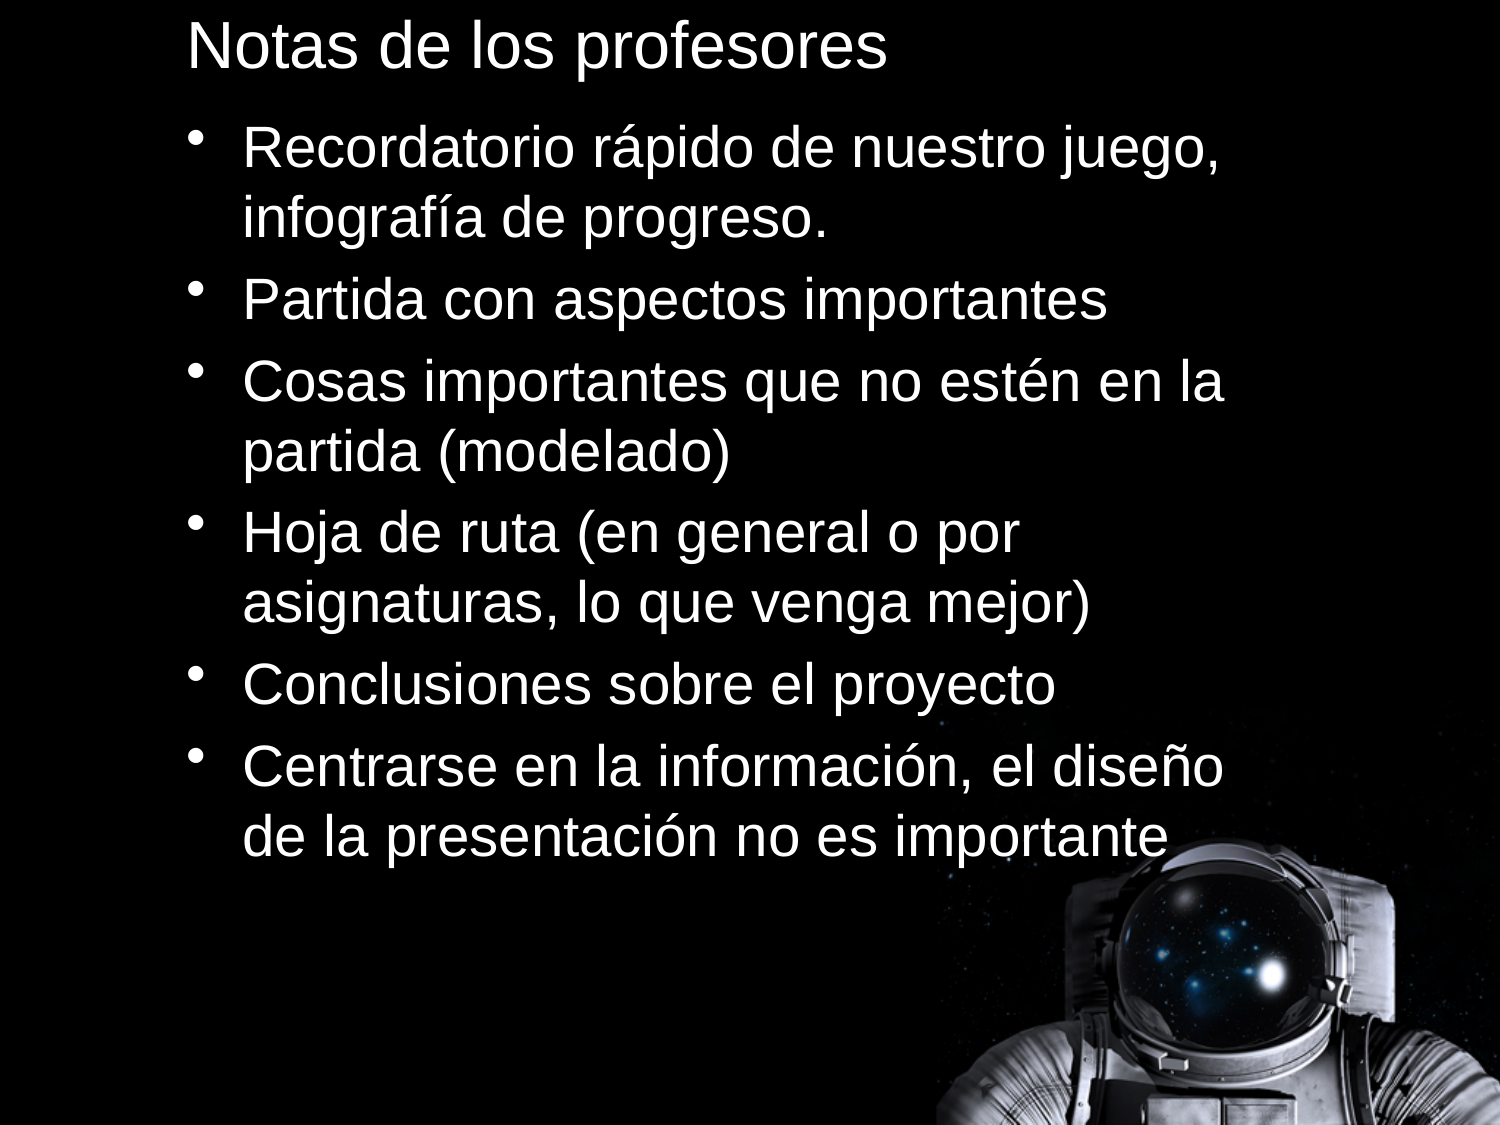

# Notas de los profesores
Recordatorio rápido de nuestro juego, infografía de progreso.
Partida con aspectos importantes
Cosas importantes que no estén en la partida (modelado)
Hoja de ruta (en general o por asignaturas, lo que venga mejor)
Conclusiones sobre el proyecto
Centrarse en la información, el diseño de la presentación no es importante